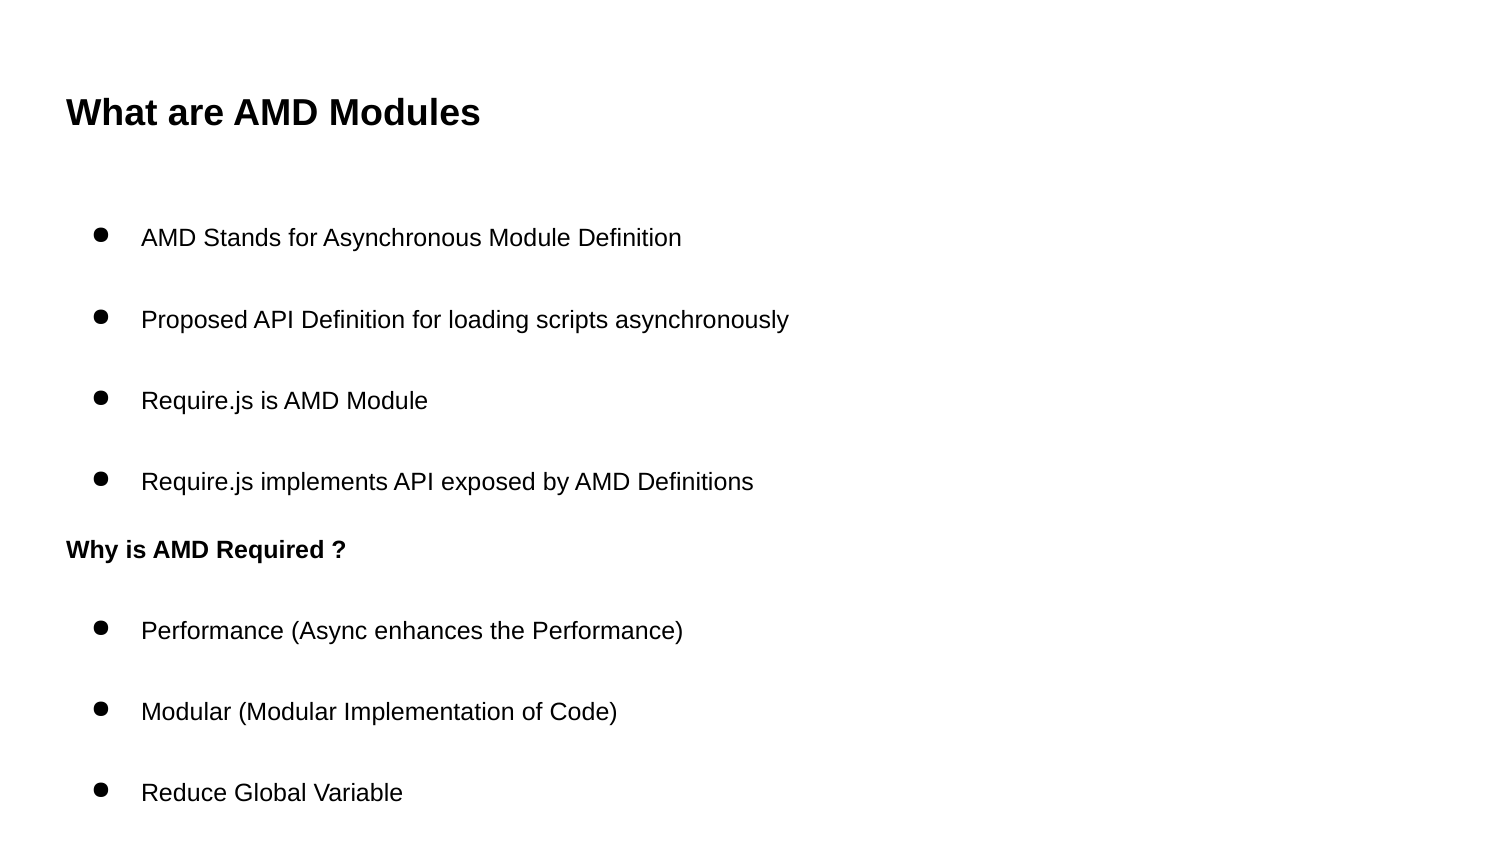

# What are AMD Modules
AMD Stands for Asynchronous Module Definition
Proposed API Definition for loading scripts asynchronously
Require.js is AMD Module
Require.js implements API exposed by AMD Definitions
Why is AMD Required ?
Performance (Async enhances the Performance)
Modular (Modular Implementation of Code)
Reduce Global Variable
Maintain Dependency
Encapsulate Code in smaller, more logically organised files